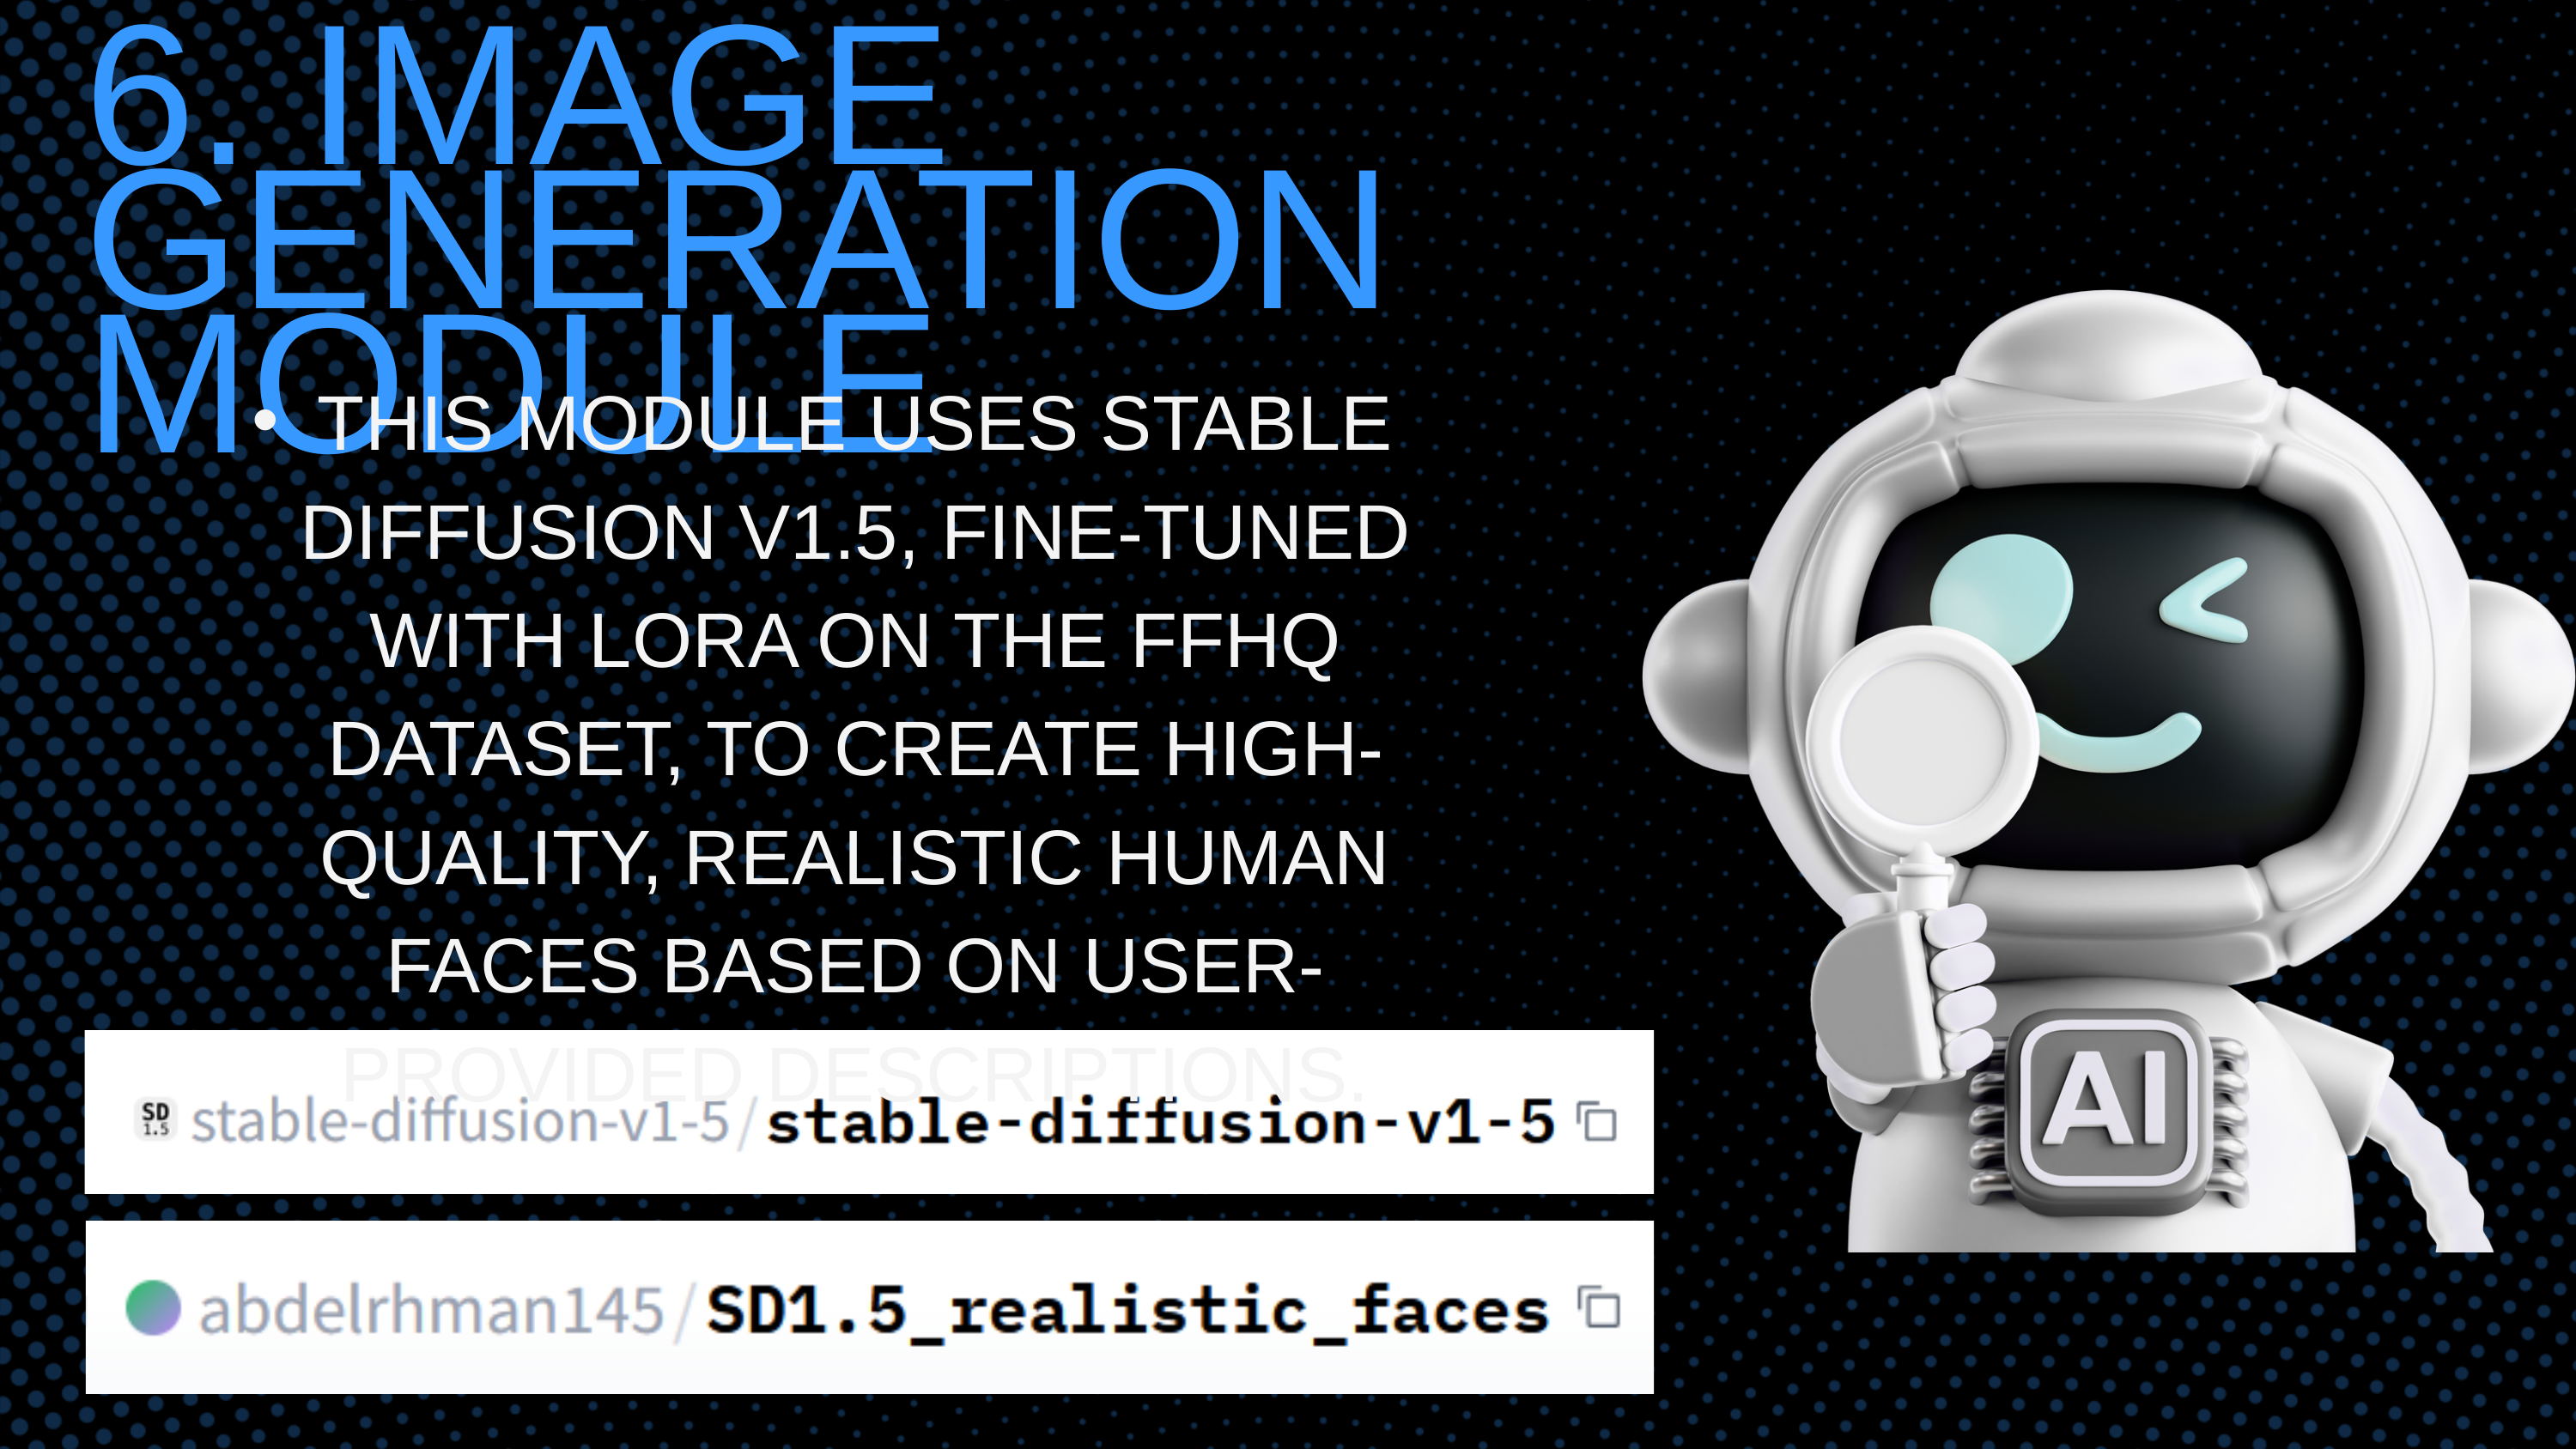

6. IMAGE GENERATION MODULE

THIS MODULE USES STABLE DIFFUSION V1.5, FINE-TUNED WITH LORA ON THE FFHQ DATASET, TO CREATE HIGH-QUALITY, REALISTIC HUMAN FACES BASED ON USER-PROVIDED DESCRIPTIONS.